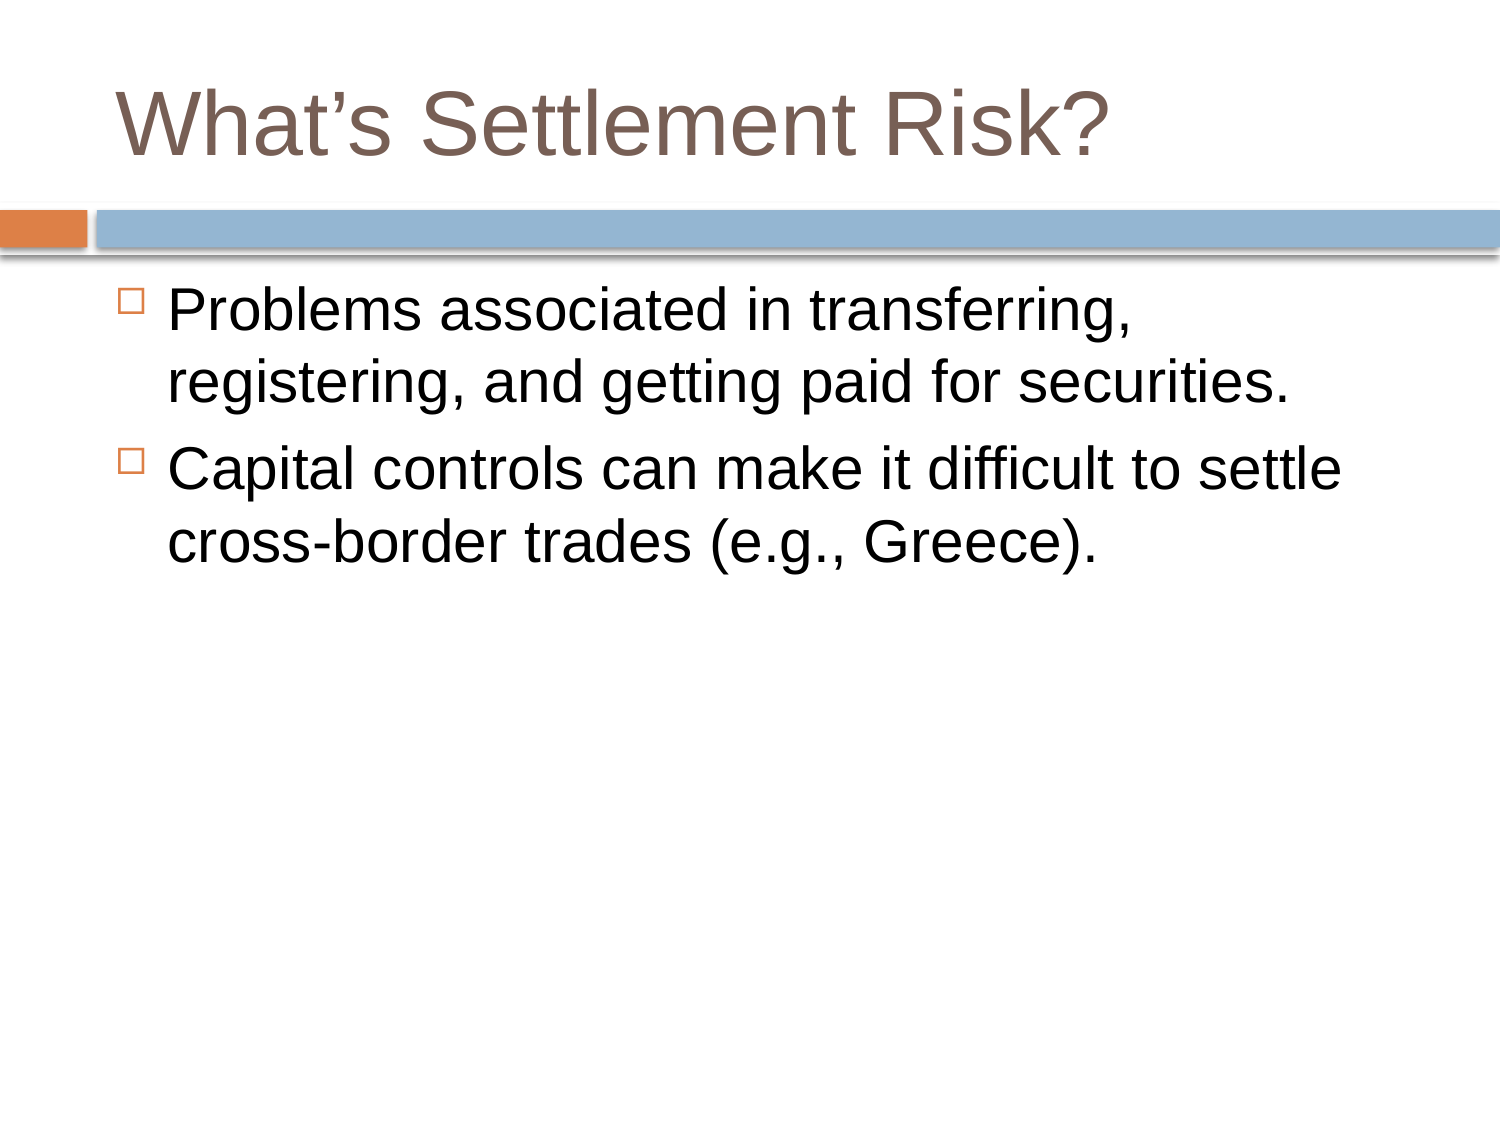

# What’s Settlement Risk?
Problems associated in transferring, registering, and getting paid for securities.
Capital controls can make it difficult to settle cross-border trades (e.g., Greece).